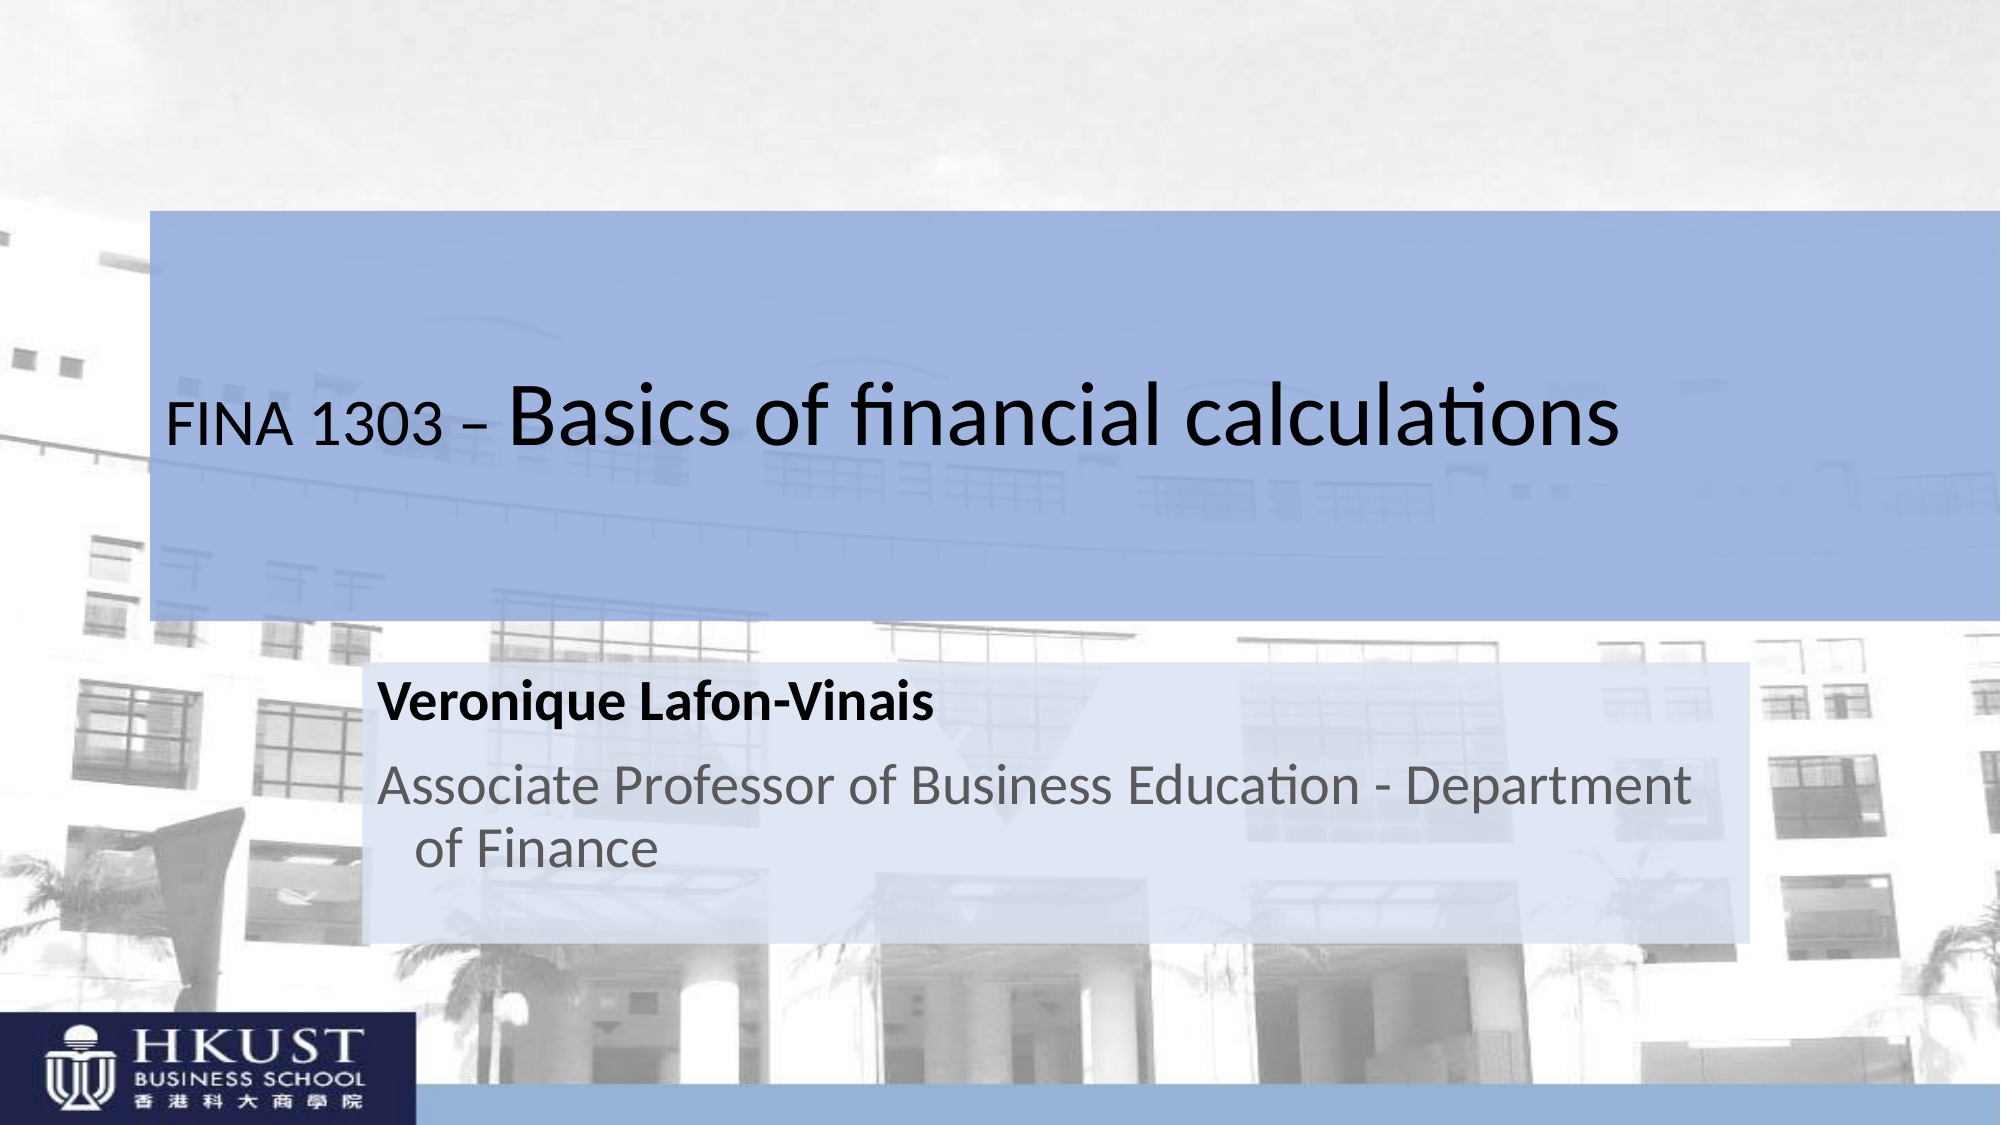

# FINA 1303 – Basics of financial calculations
Veronique Lafon-Vinais
Associate Professor of Business Education - Department of Finance